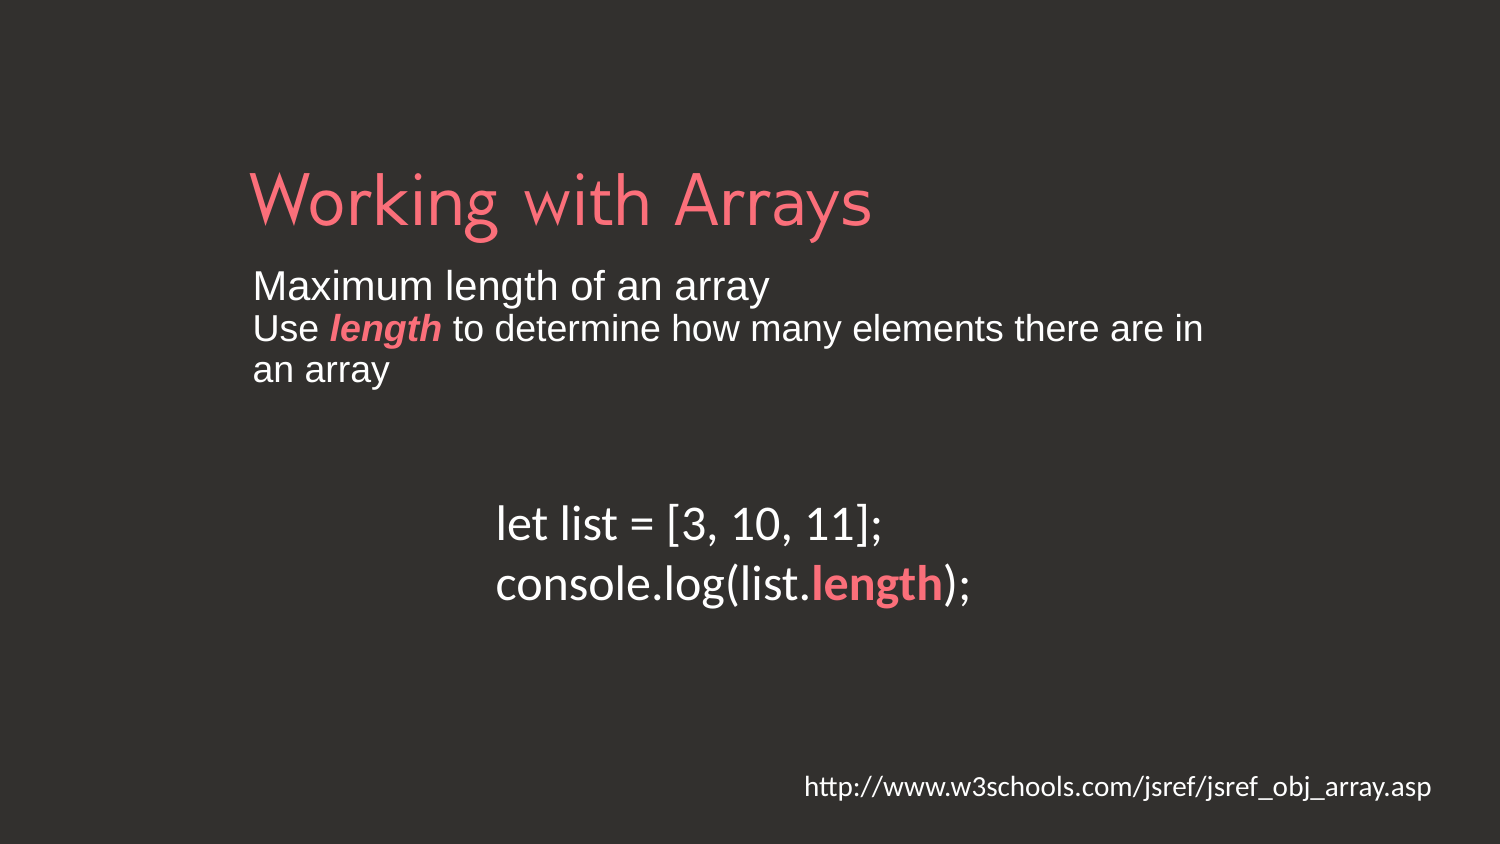

# Working with Arrays
Maximum length of an array
Use length to determine how many elements there are in an array
let list = [3, 10, 11];
console.log(list.length);
http://www.w3schools.com/jsref/jsref_obj_array.asp